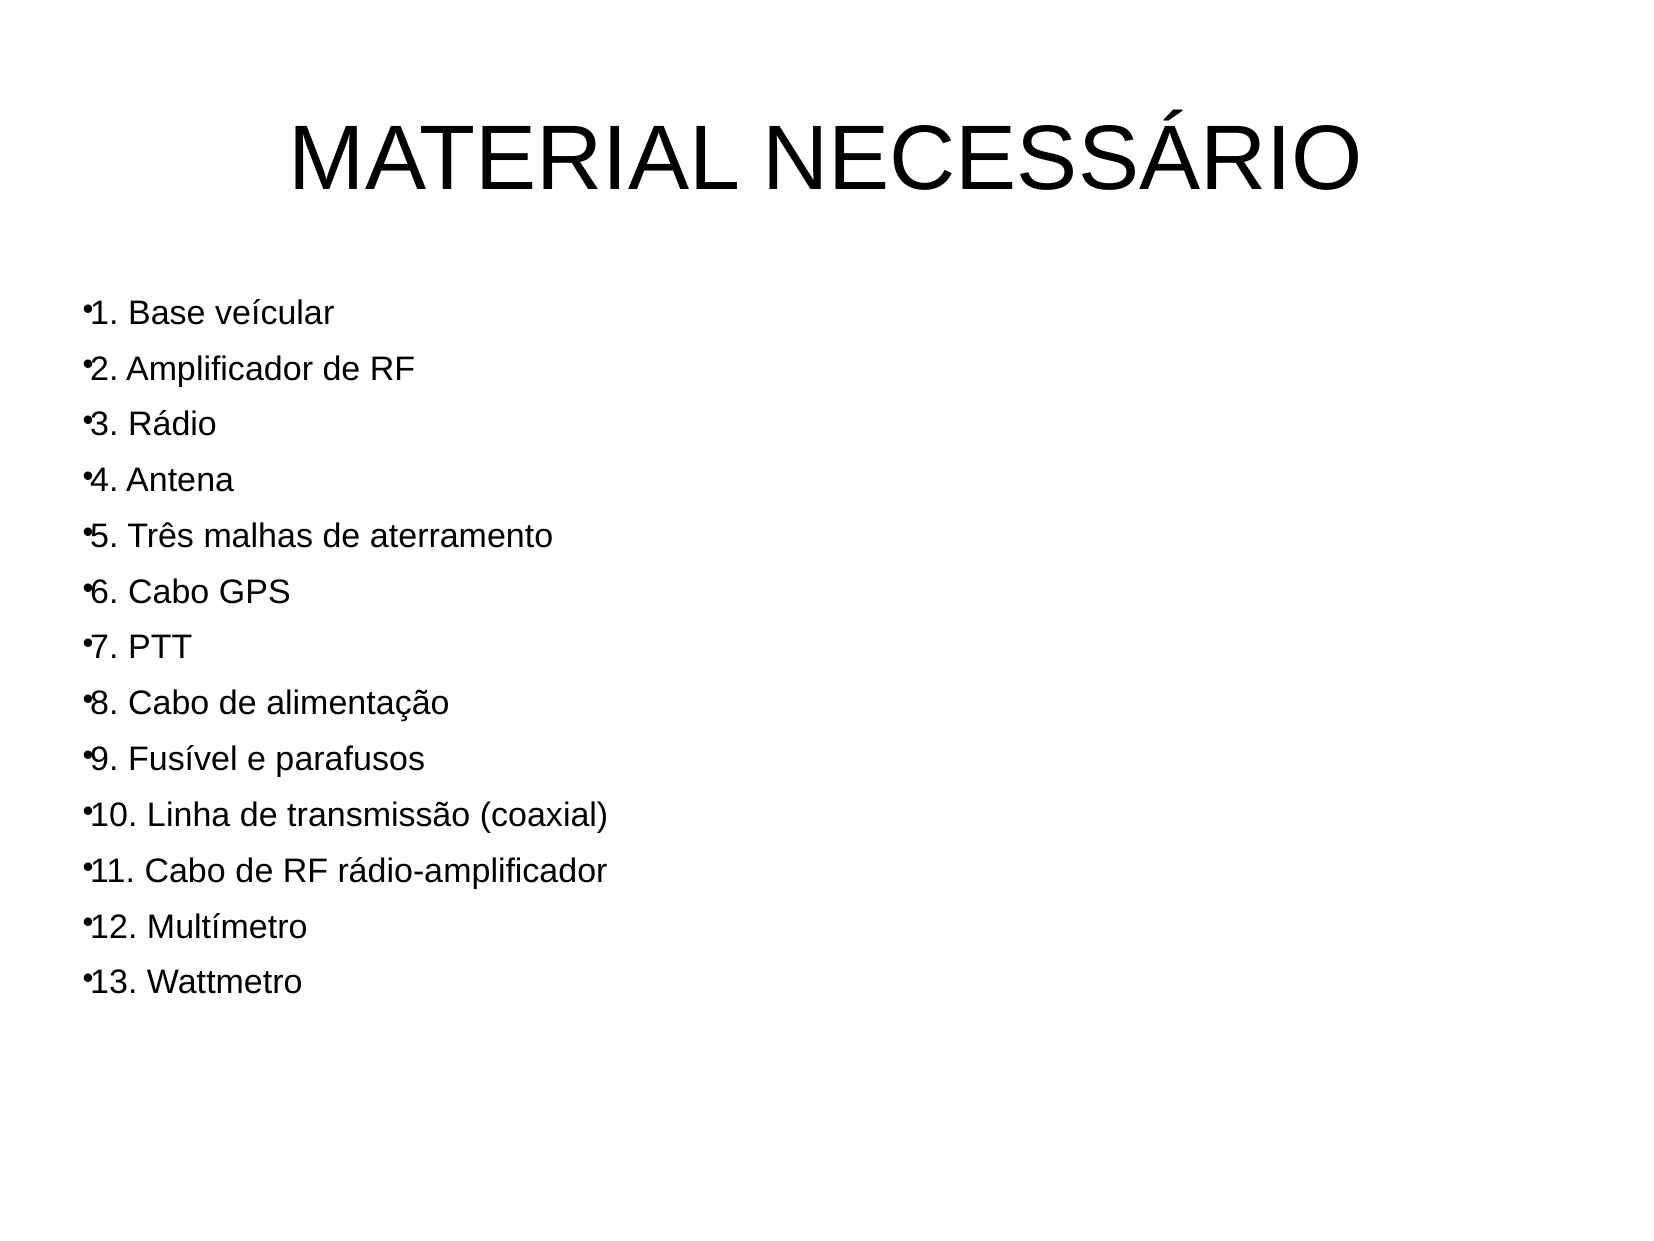

MATERIAL NECESSÁRIO
1. Base veícular
2. Amplificador de RF
3. Rádio
4. Antena
5. Três malhas de aterramento
6. Cabo GPS
7. PTT
8. Cabo de alimentação
9. Fusível e parafusos
10. Linha de transmissão (coaxial)
11. Cabo de RF rádio-amplificador
12. Multímetro
13. Wattmetro